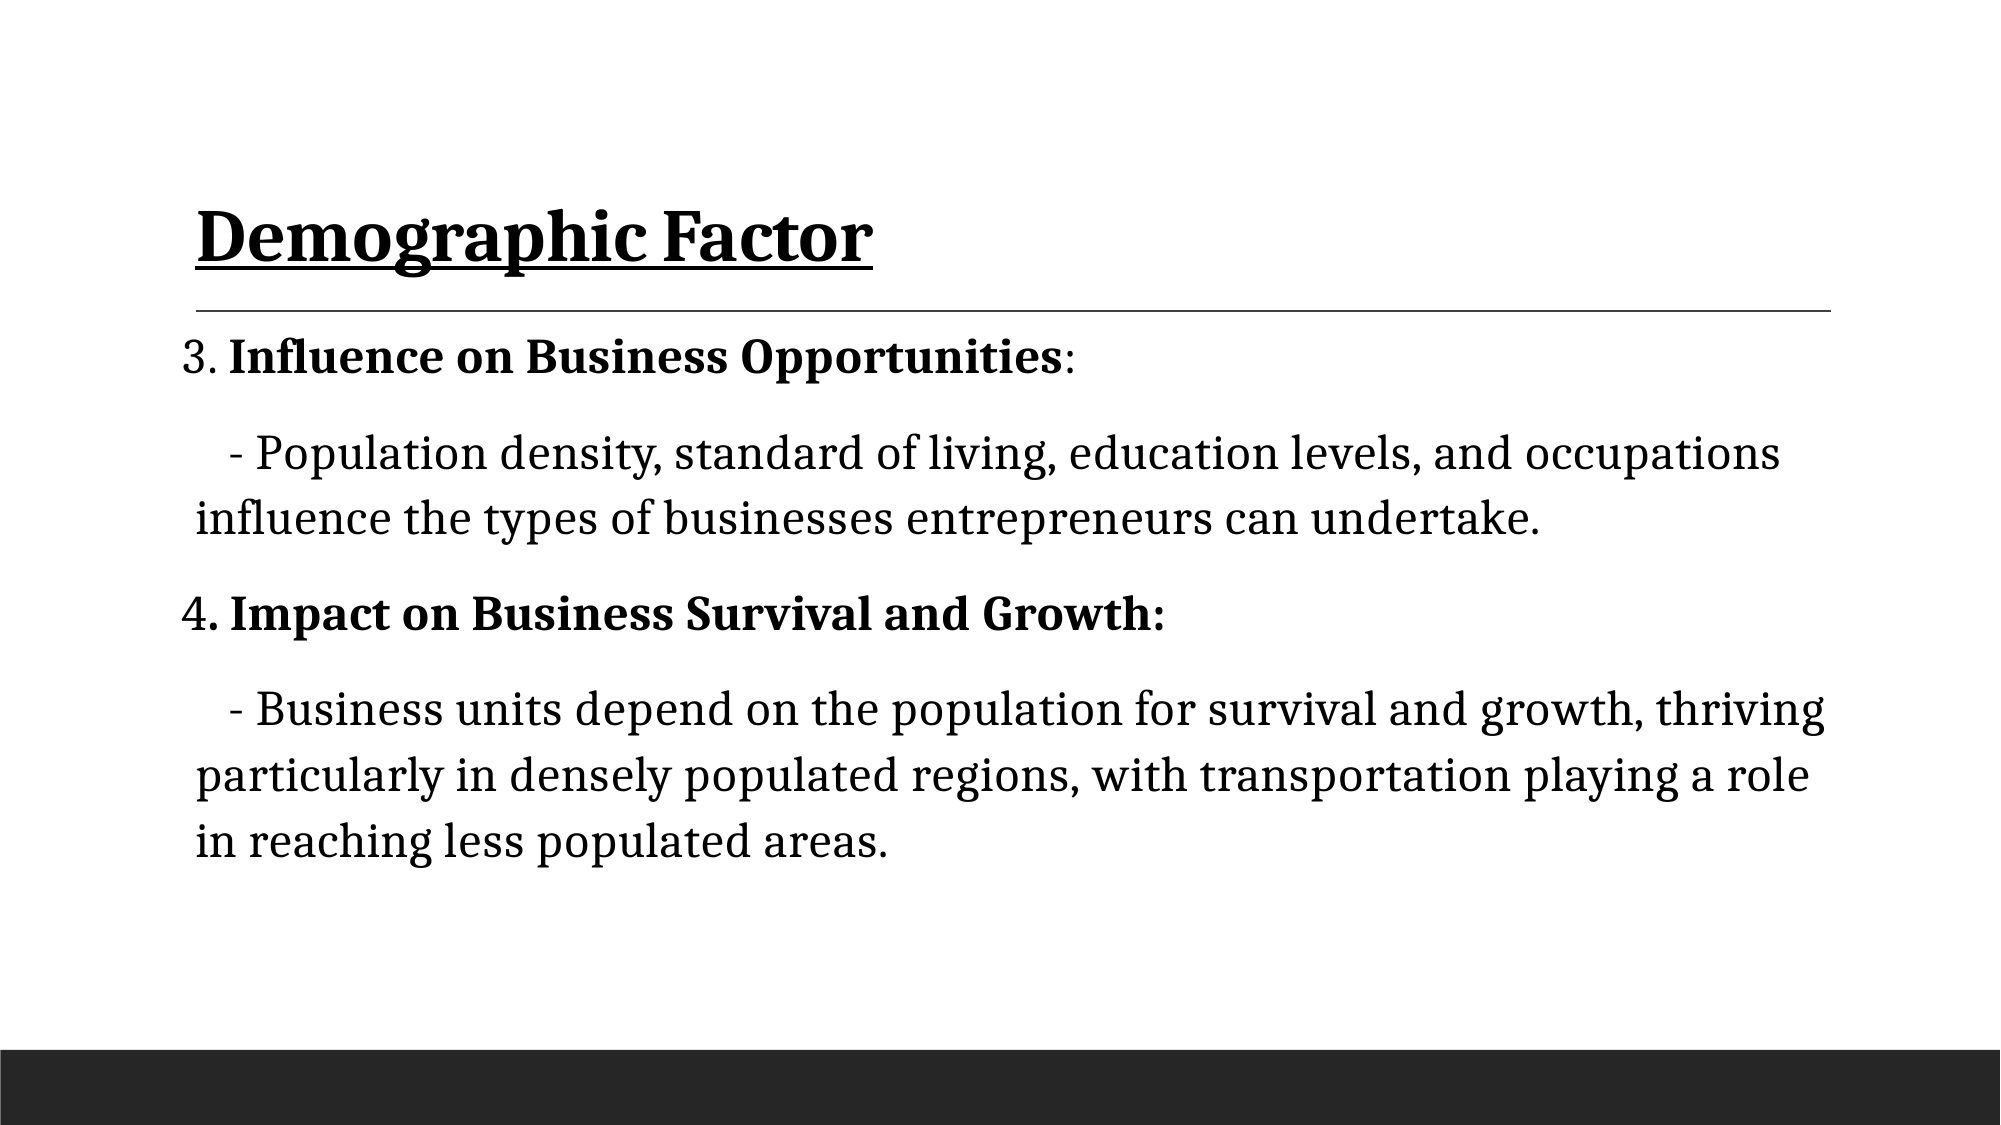

# Demographic Factor
3. Influence on Business Opportunities:
   - Population density, standard of living, education levels, and occupations influence the types of businesses entrepreneurs can undertake.
4. Impact on Business Survival and Growth:
   - Business units depend on the population for survival and growth, thriving particularly in densely populated regions, with transportation playing a role in reaching less populated areas.